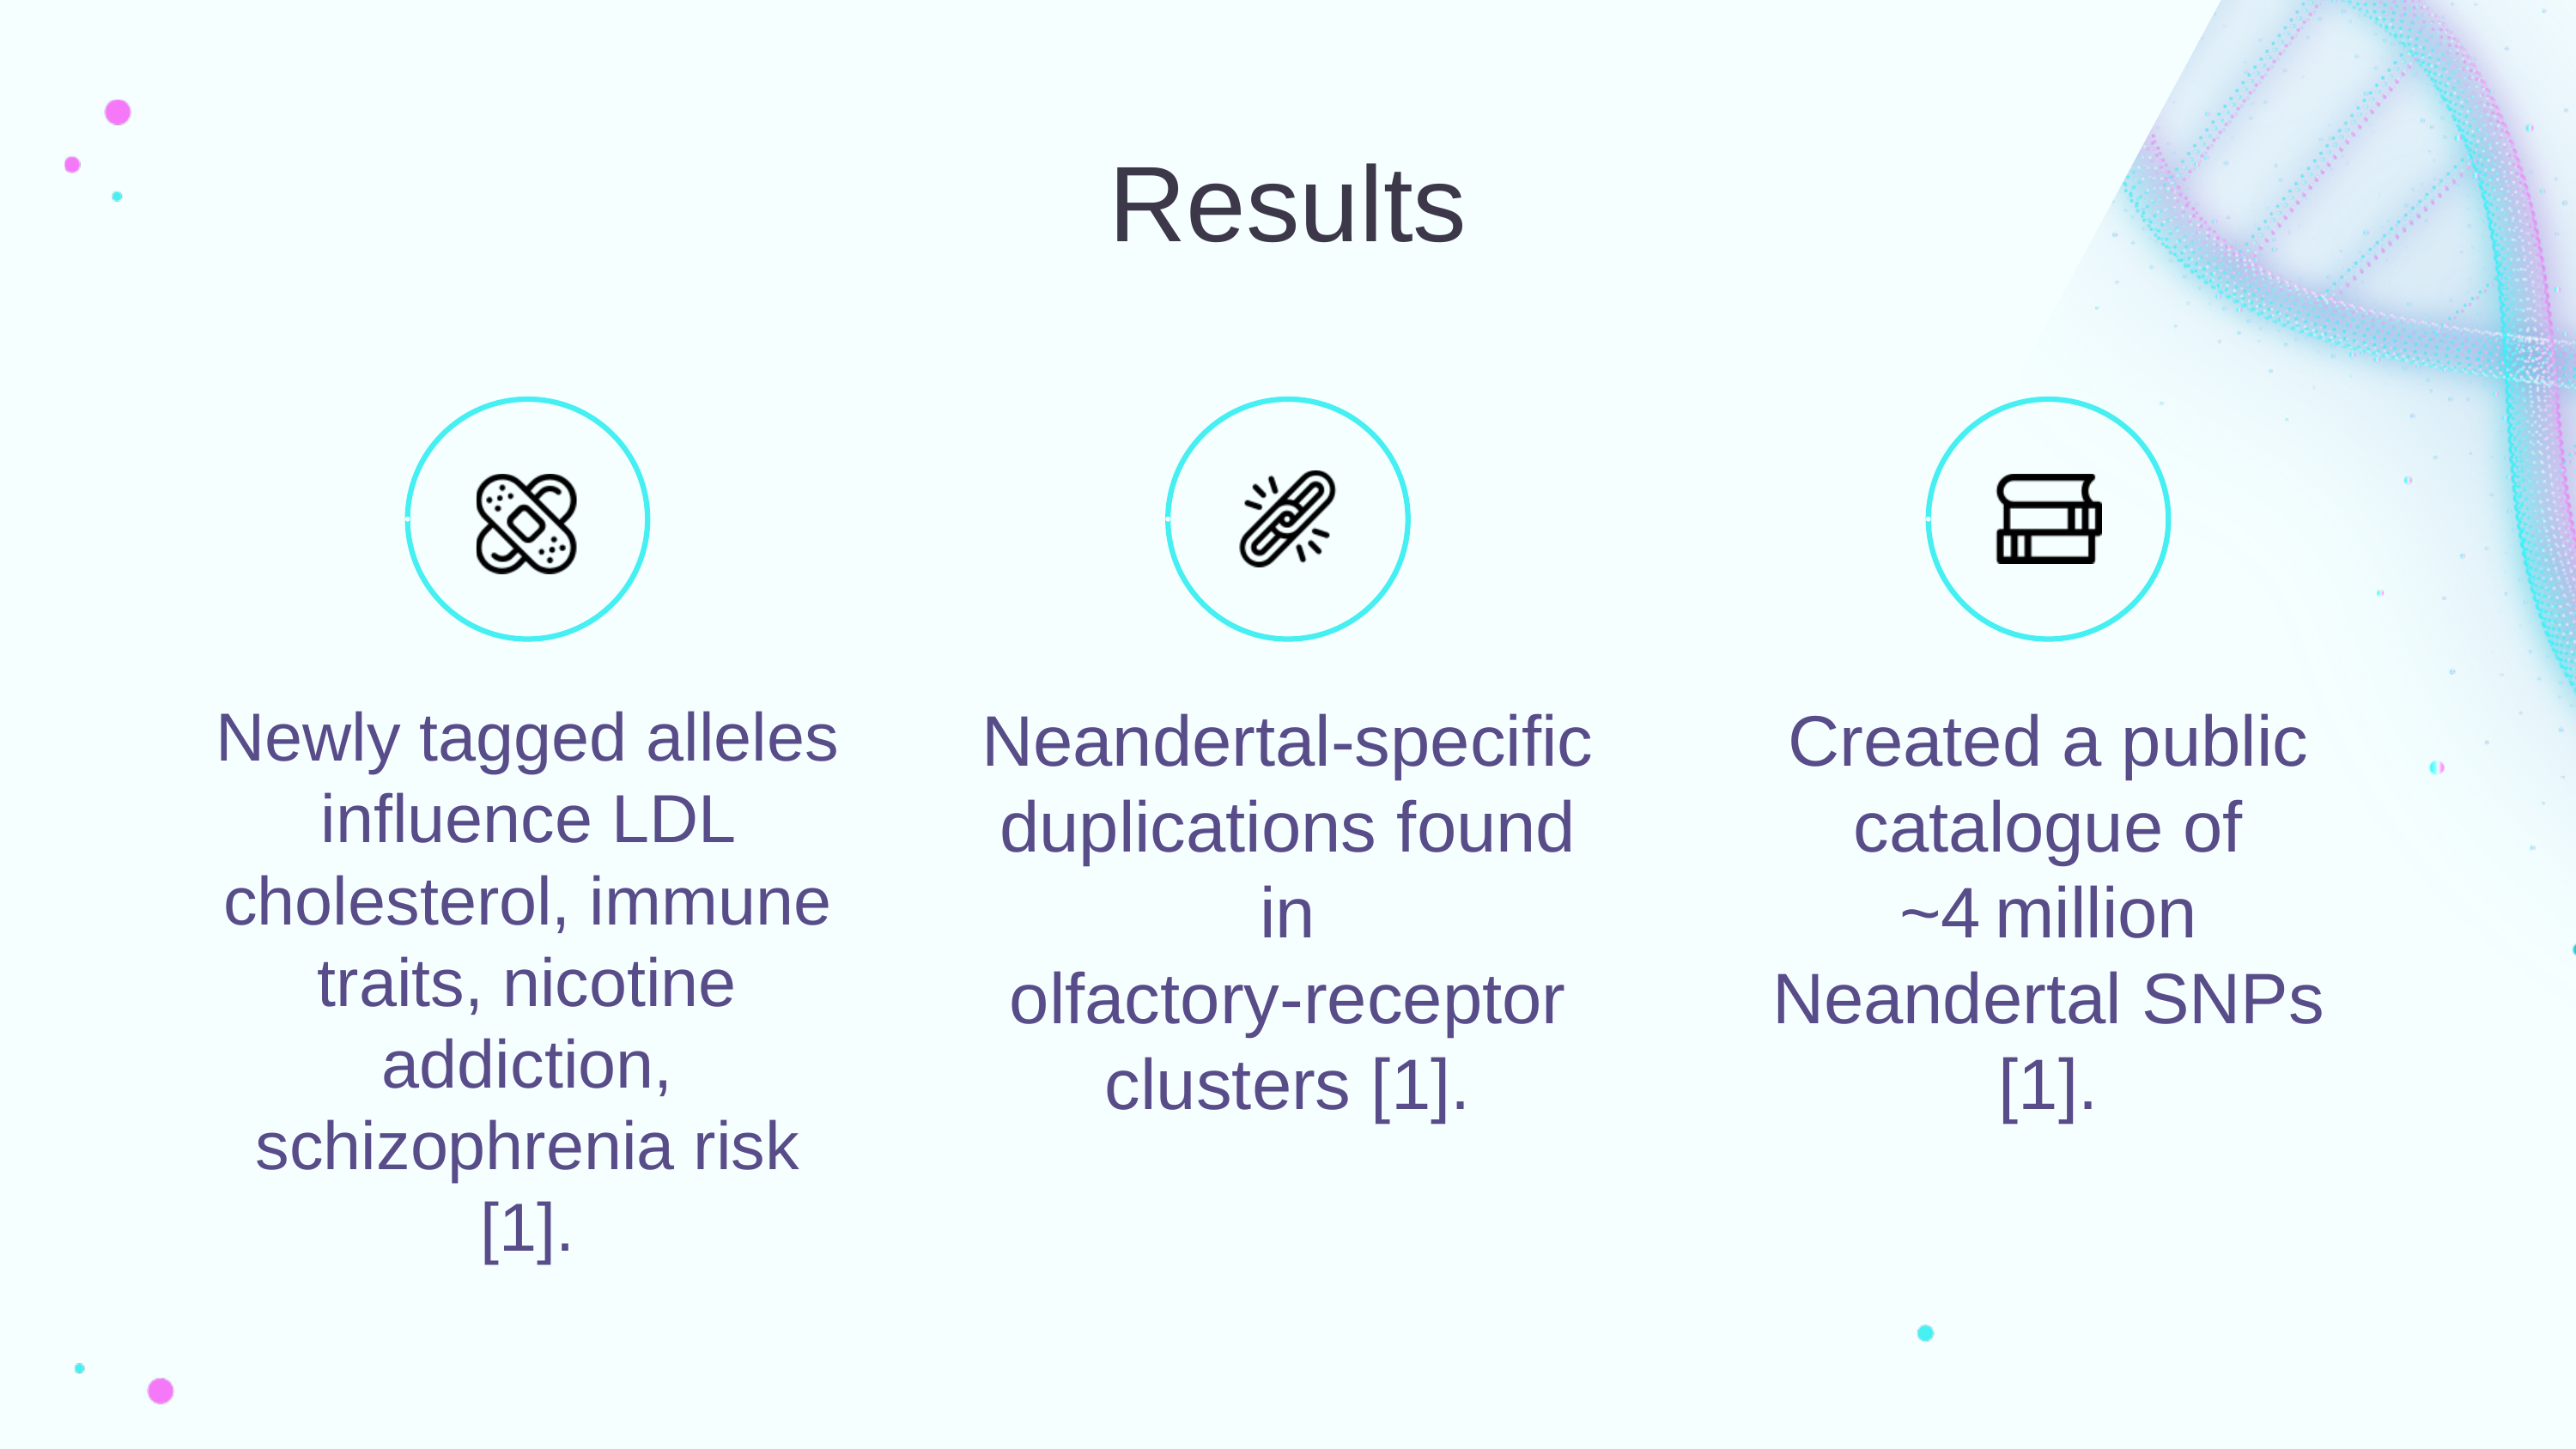

Results

Newly tagged alleles influence LDL cholesterol, immune traits, nicotine addiction, schizophrenia risk [1].

Neandertal‑specific duplications found in olfactory‑receptor clusters [1].

Created a public catalogue of ~4 million Neandertal SNPs [1].